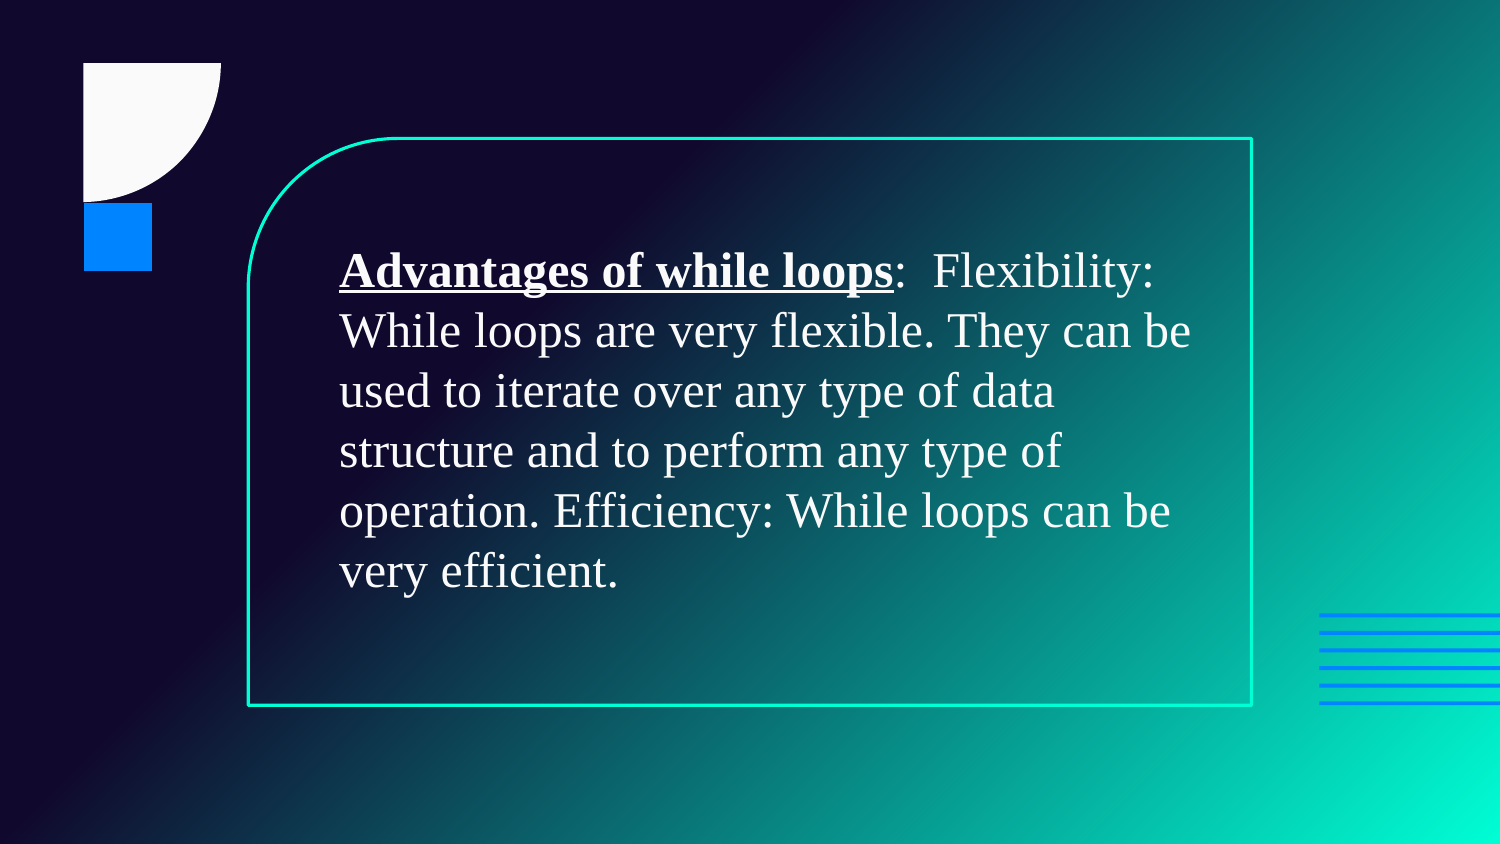

Advantages of while loops:  Flexibility: While loops are very flexible. They can be used to iterate over any type of data structure and to perform any type of operation. Efficiency: While loops can be very efficient.